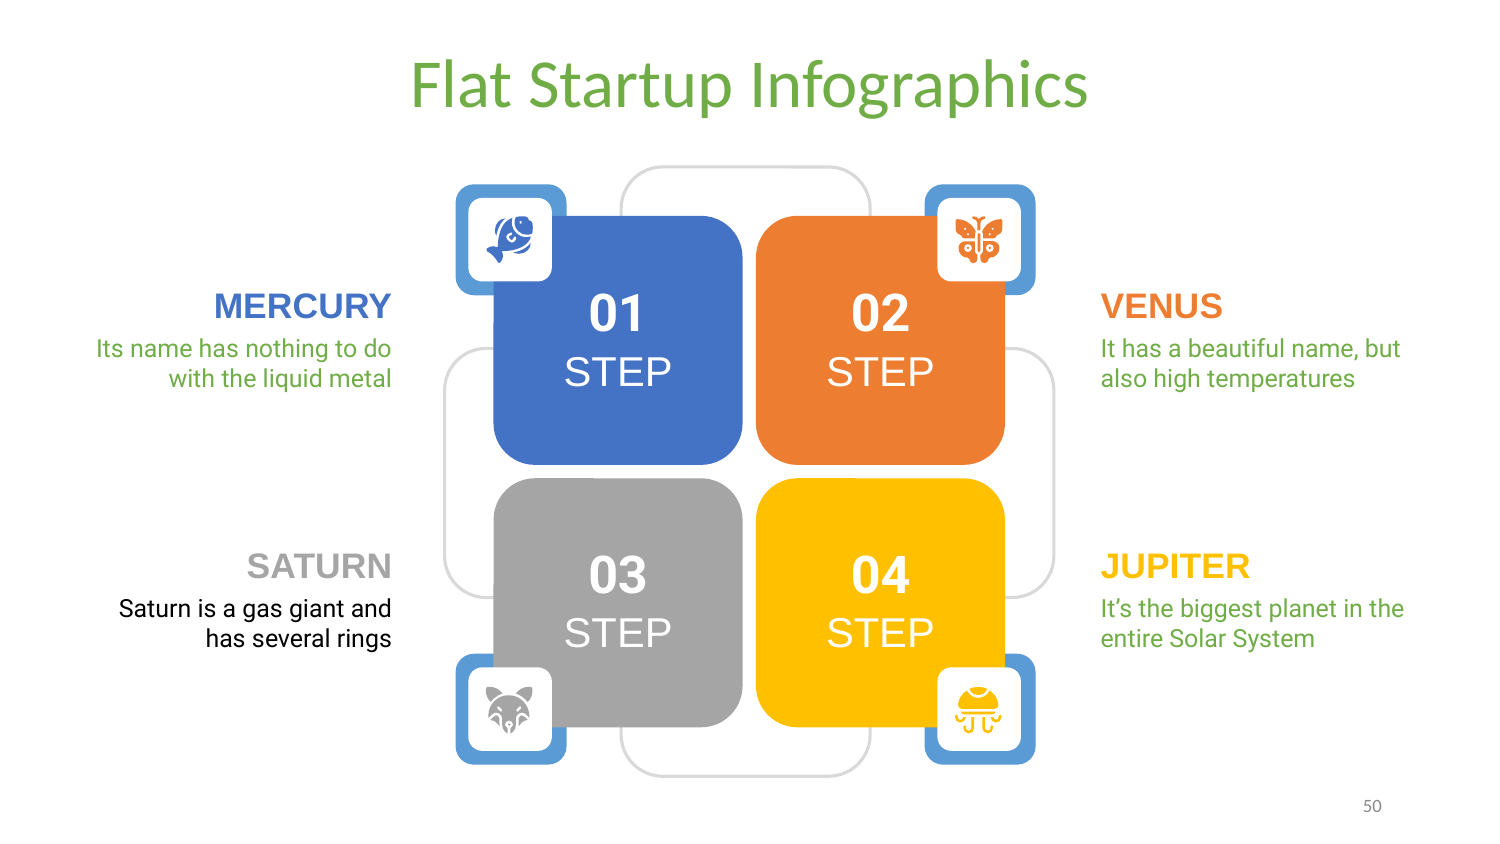

# Flat Startup Infographics

01
MERCURY
Its name has nothing to do with the liquid metal
STEP

02
VENUS
It has a beautiful name, but also high temperatures
STEP

03
SATURN
Saturn is a gas giant and has several rings
STEP

04
JUPITER
It’s the biggest planet in the entire Solar System
STEP

50